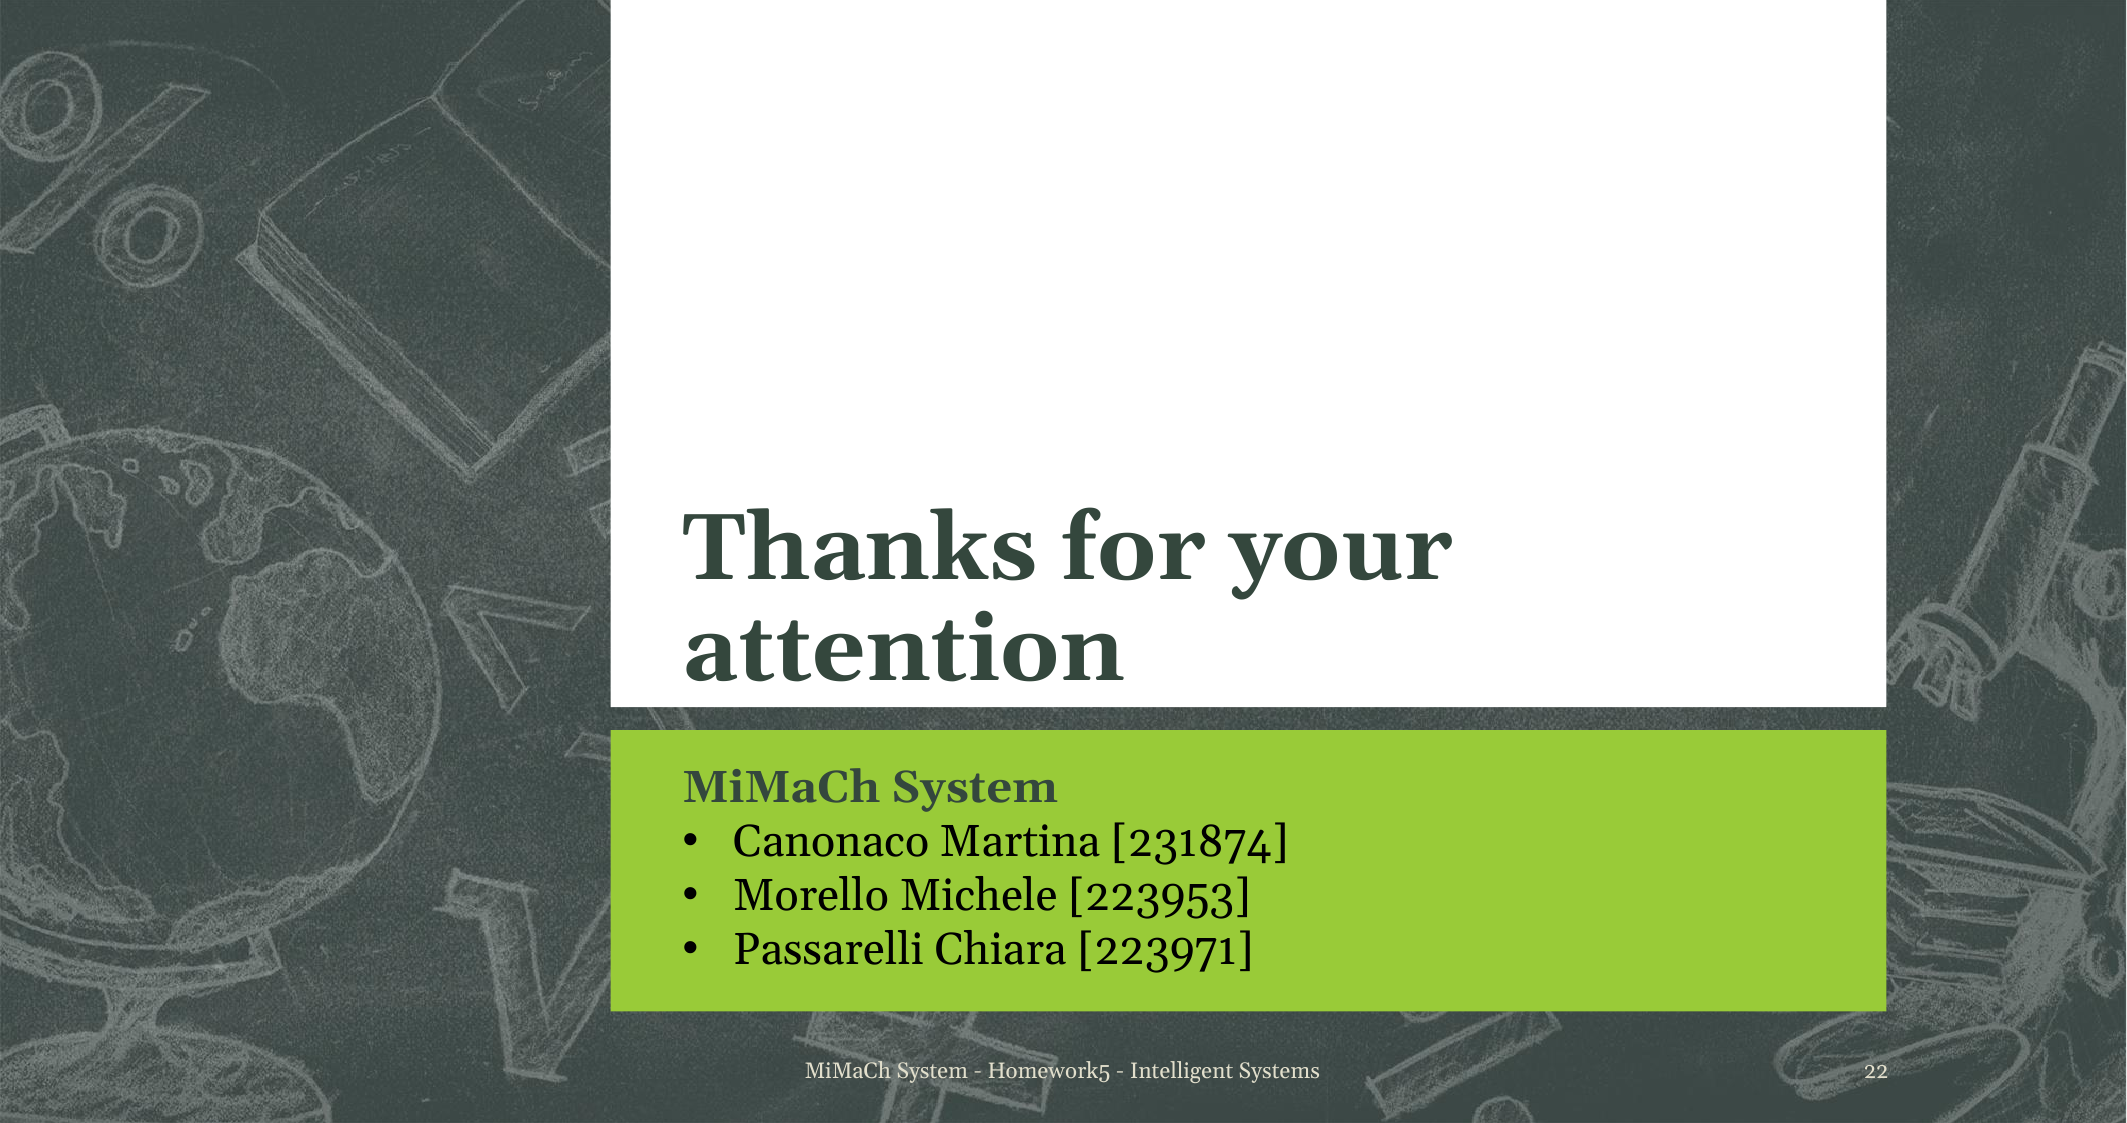

# Thanks for your attention
MiMaCh System
Canonaco Martina [231874]
Morello Michele [223953]
Passarelli Chiara [223971]
MiMaCh System - Homework5 - Intelligent Systems
22